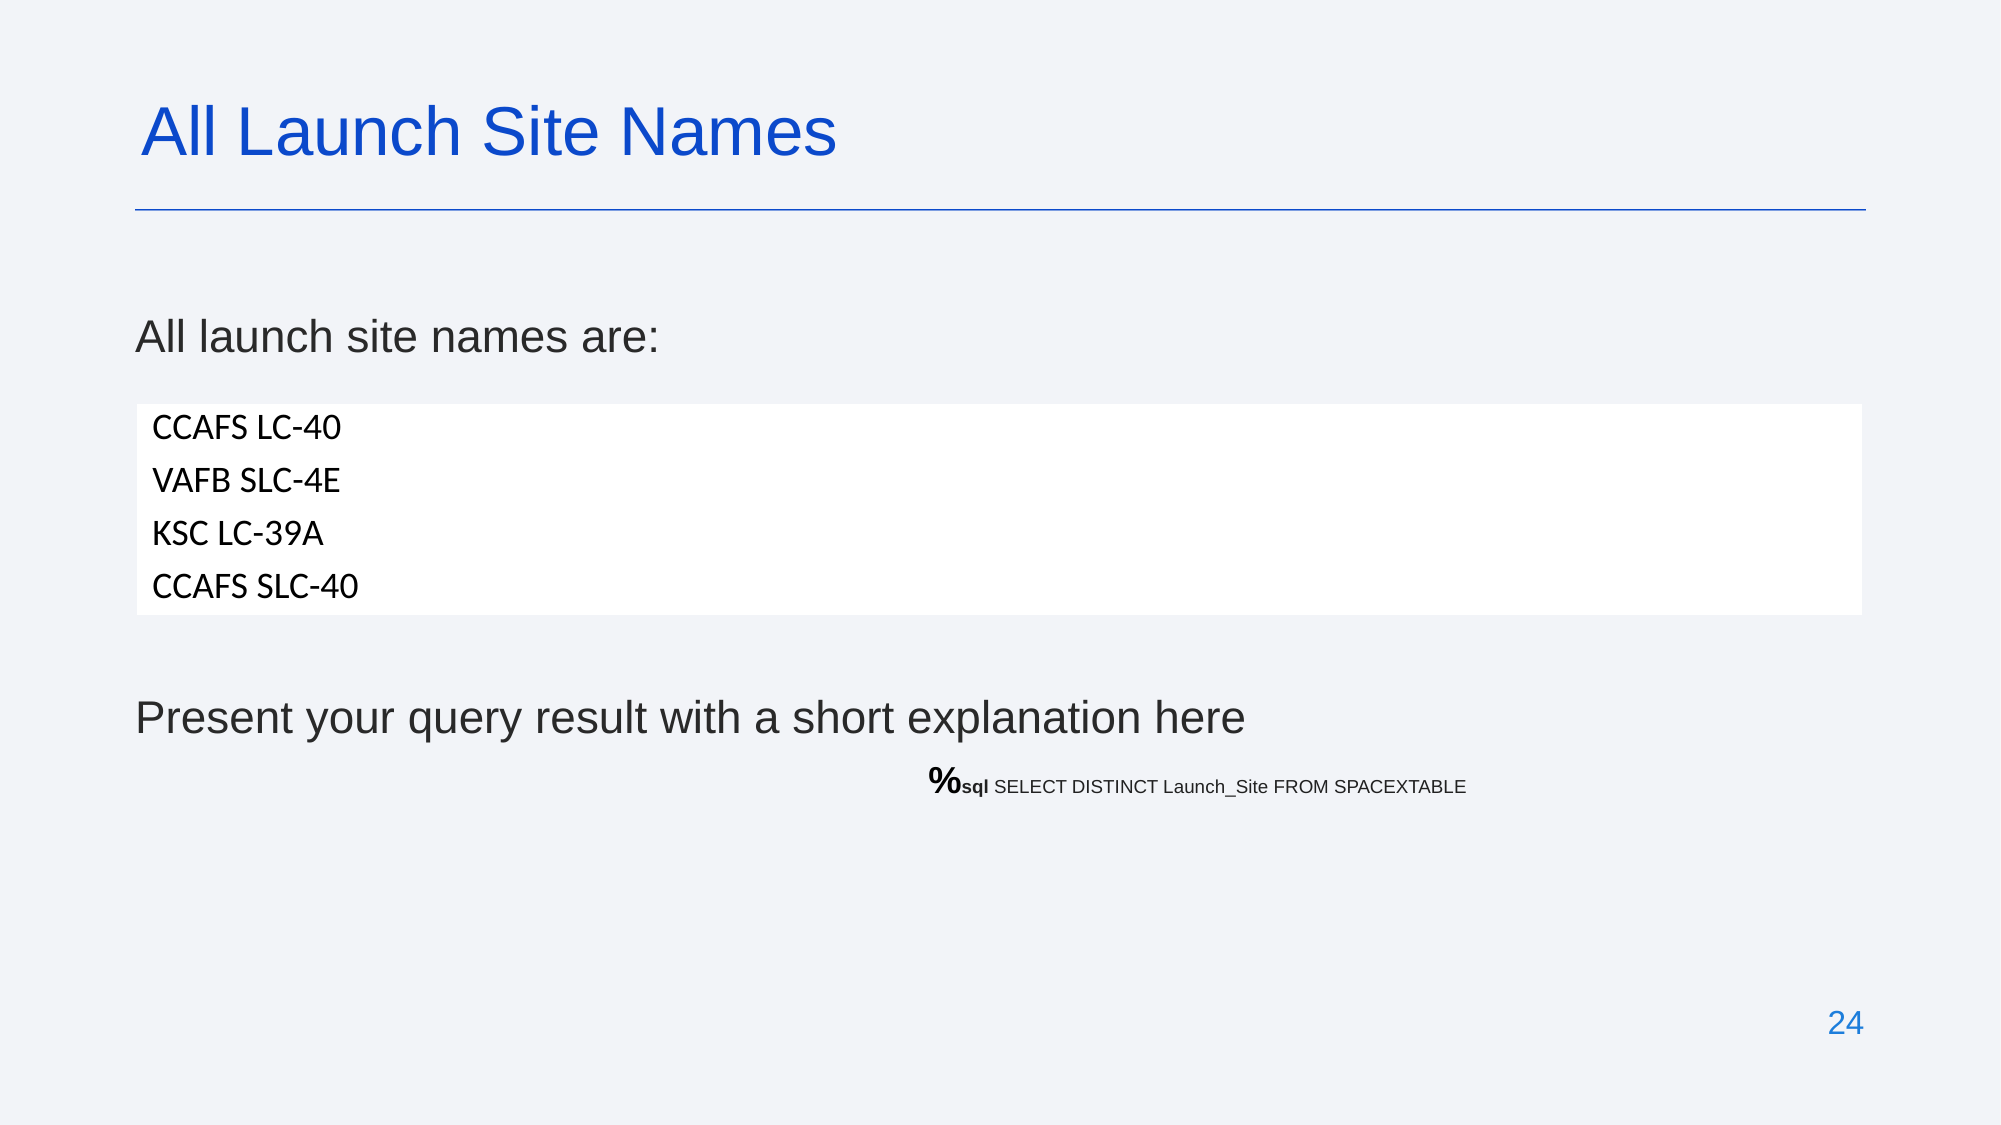

All Launch Site Names
All launch site names are:

Present your query result with a short explanation here
| CCAFS LC-40 |
| --- |
| VAFB SLC-4E |
| KSC LC-39A |
| CCAFS SLC-40 |
%sql SELECT DISTINCT Launch_Site FROM SPACEXTABLE
24